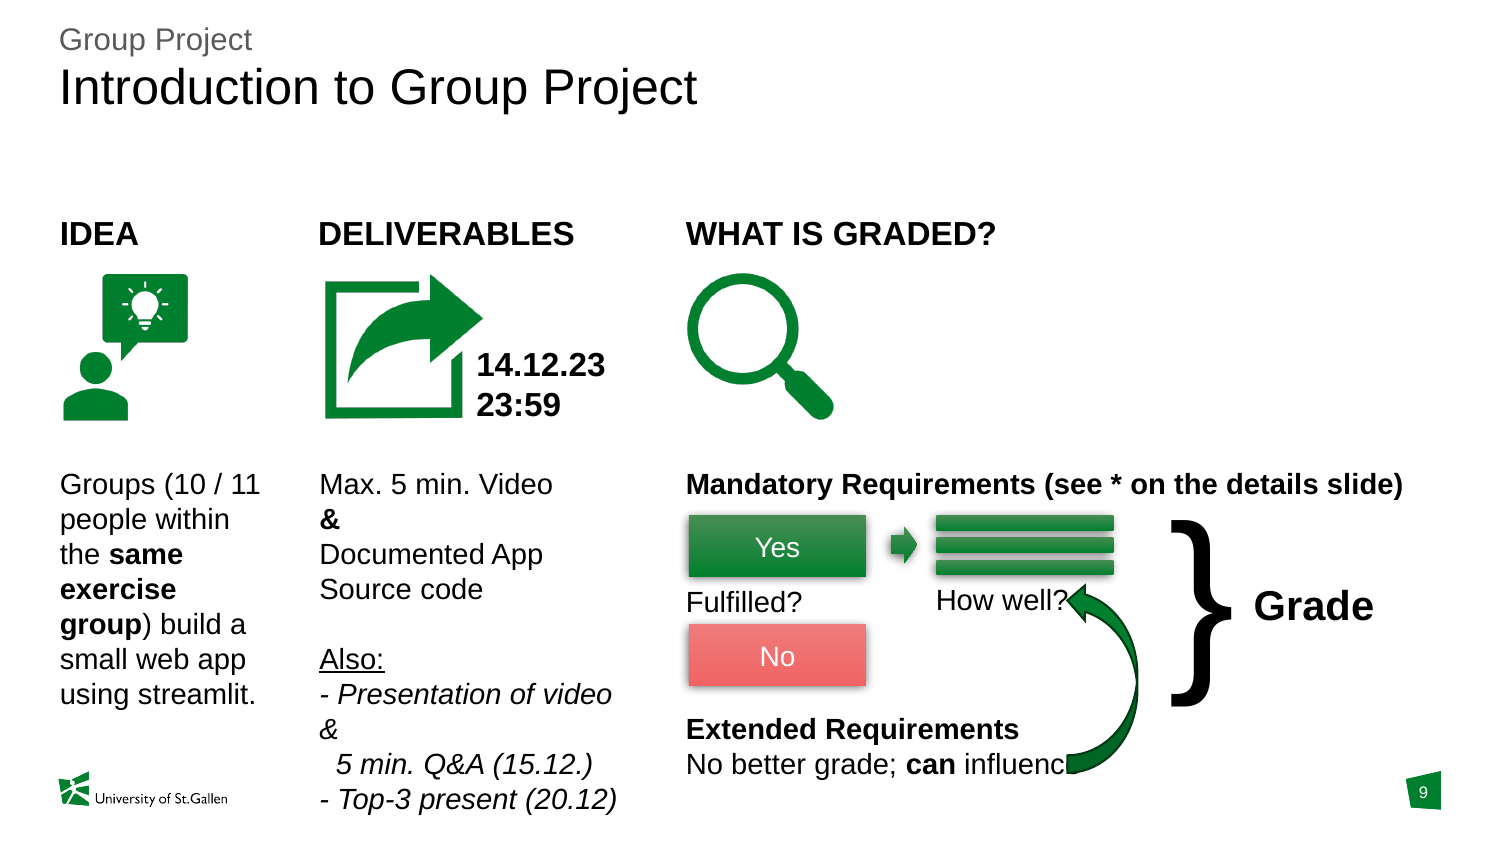

Group Project
# Introduction to Group Project
IDEA
DELIVERABLES
WHAT IS GRADED?

14.12.23 23:59
Groups (10 / 11 people within the same exercise group) build a small web app using streamlit.
Mandatory Requirements (see * on the details slide)

Extended Requirements
No better grade; can influence
Max. 5 min. Video
&
Documented App Source code

Also:
- Presentation of video &
  5 min. Q&A (15.12.)
- Top-3 present (20.12)
}
Yes

Grade
How well?
Fulfilled?

No
9